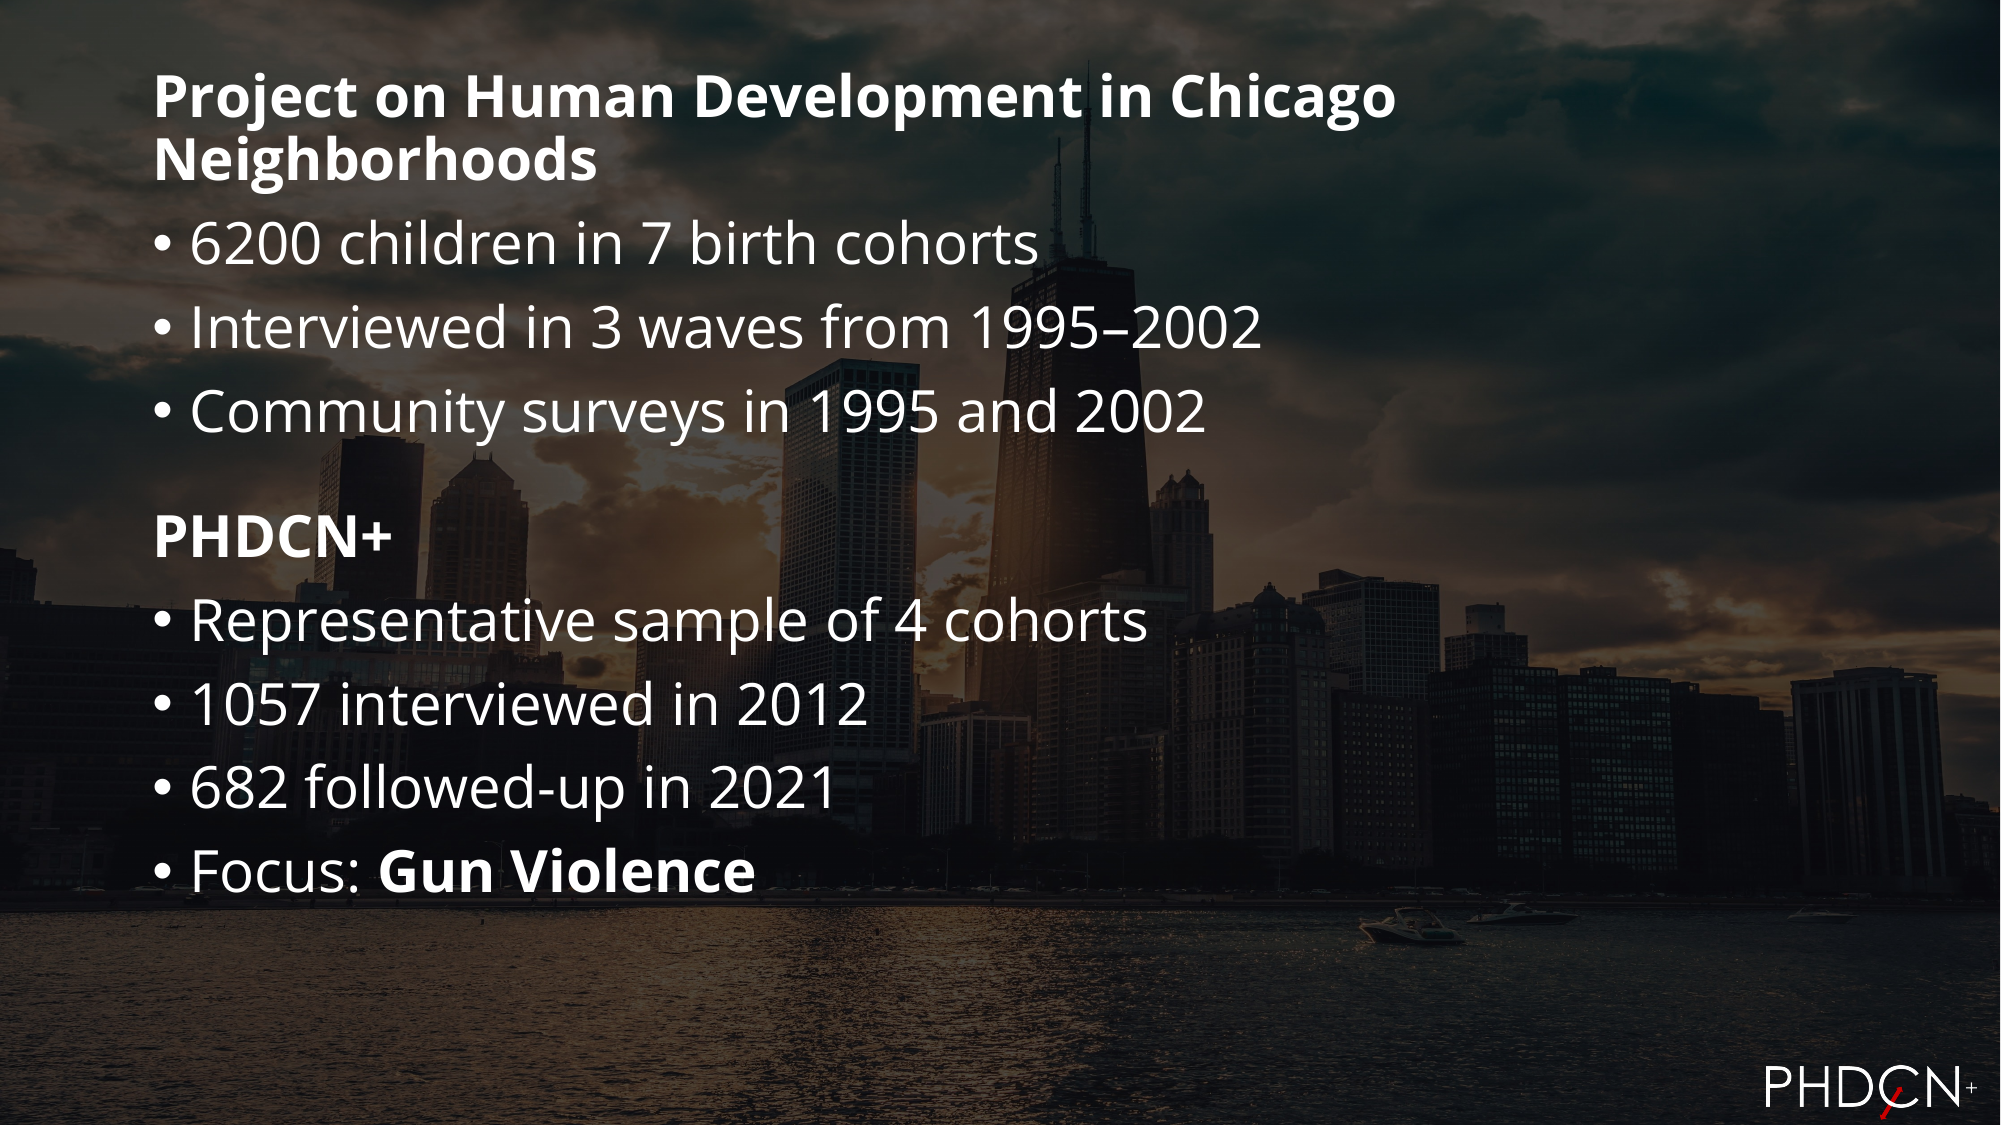

Project on Human Development in Chicago Neighborhoods
6200 children in 7 birth cohorts
Interviewed in 3 waves from 1995–2002
Community surveys in 1995 and 2002
PHDCN+
Representative sample of 4 cohorts
1057 interviewed in 2012
682 followed-up in 2021
Focus: Gun Violence